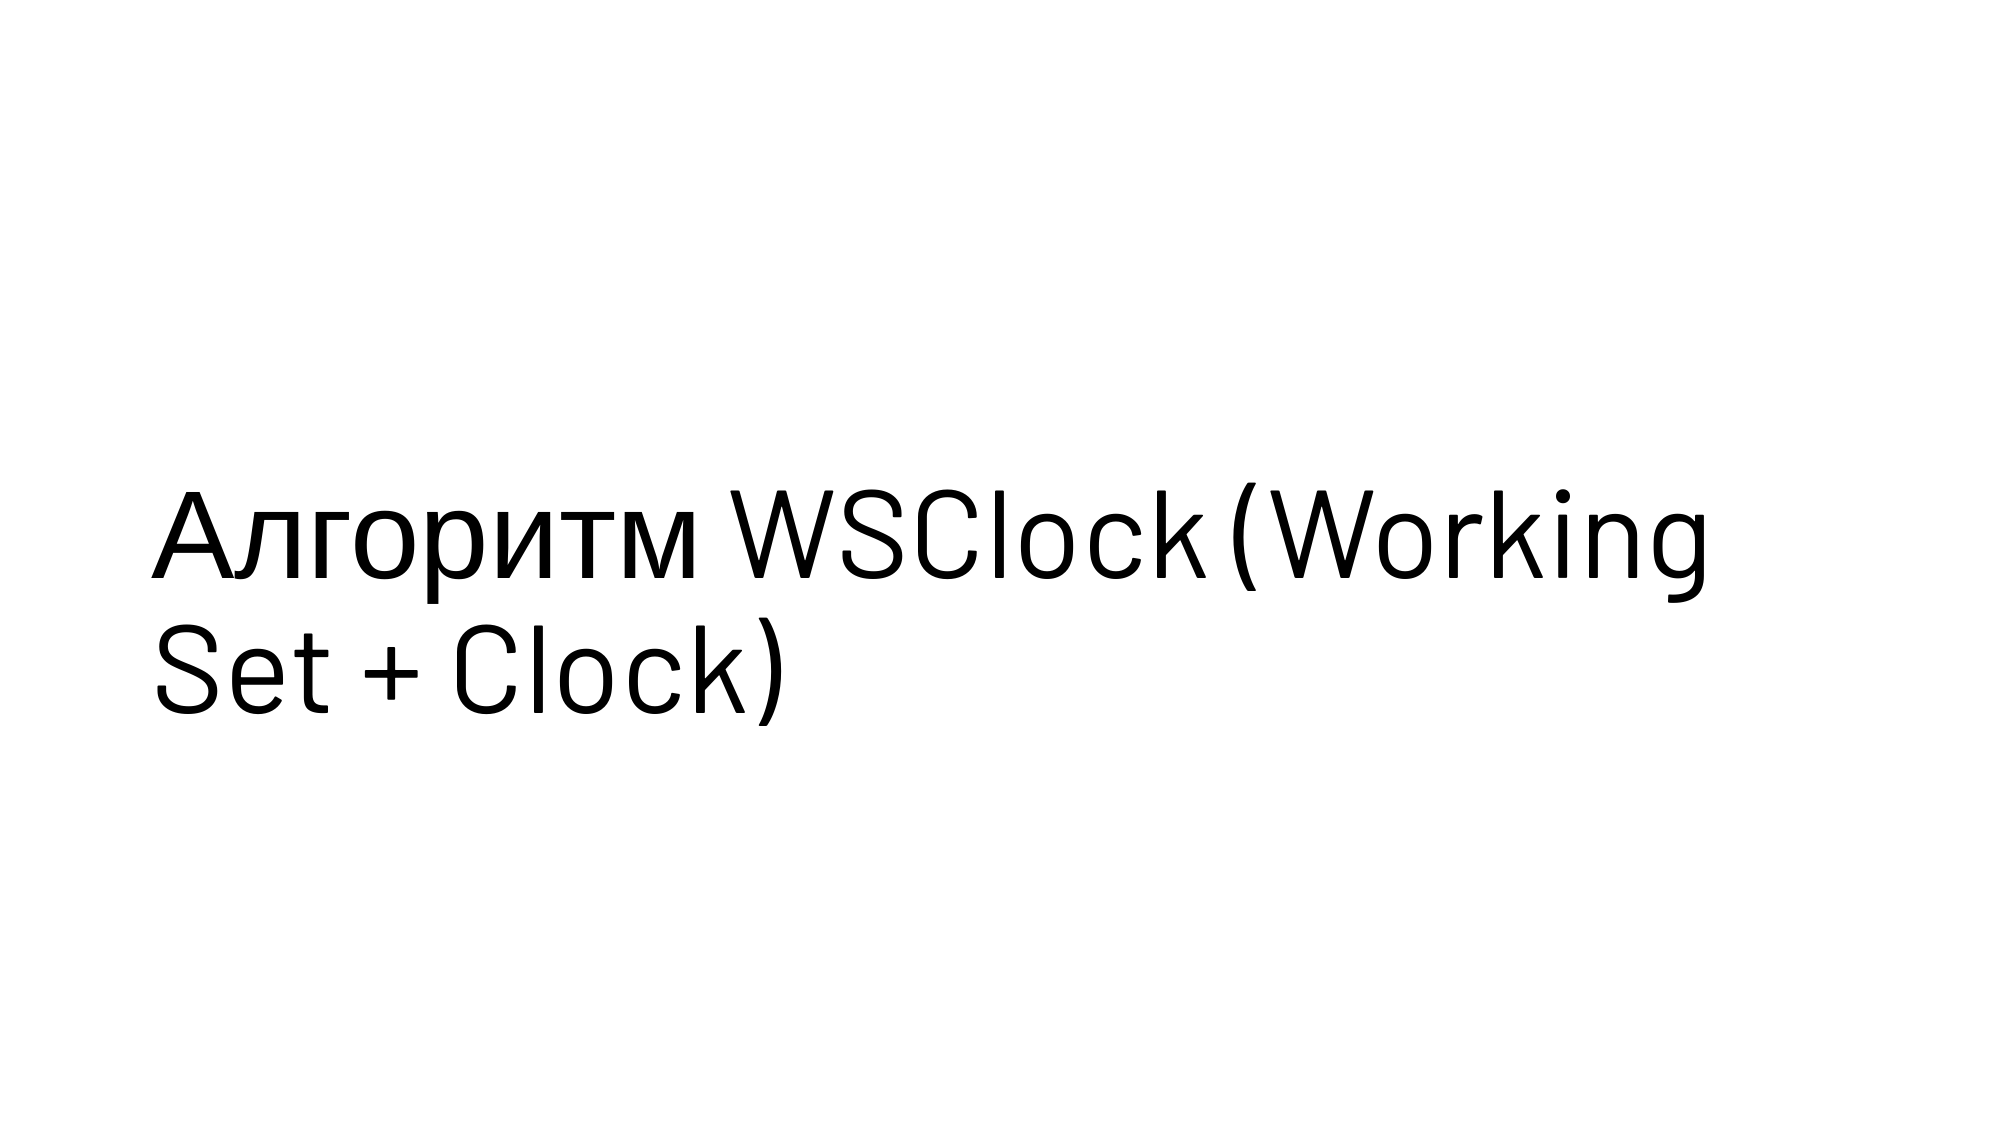

# Алгоритм WSClock (Working Set + Clock)